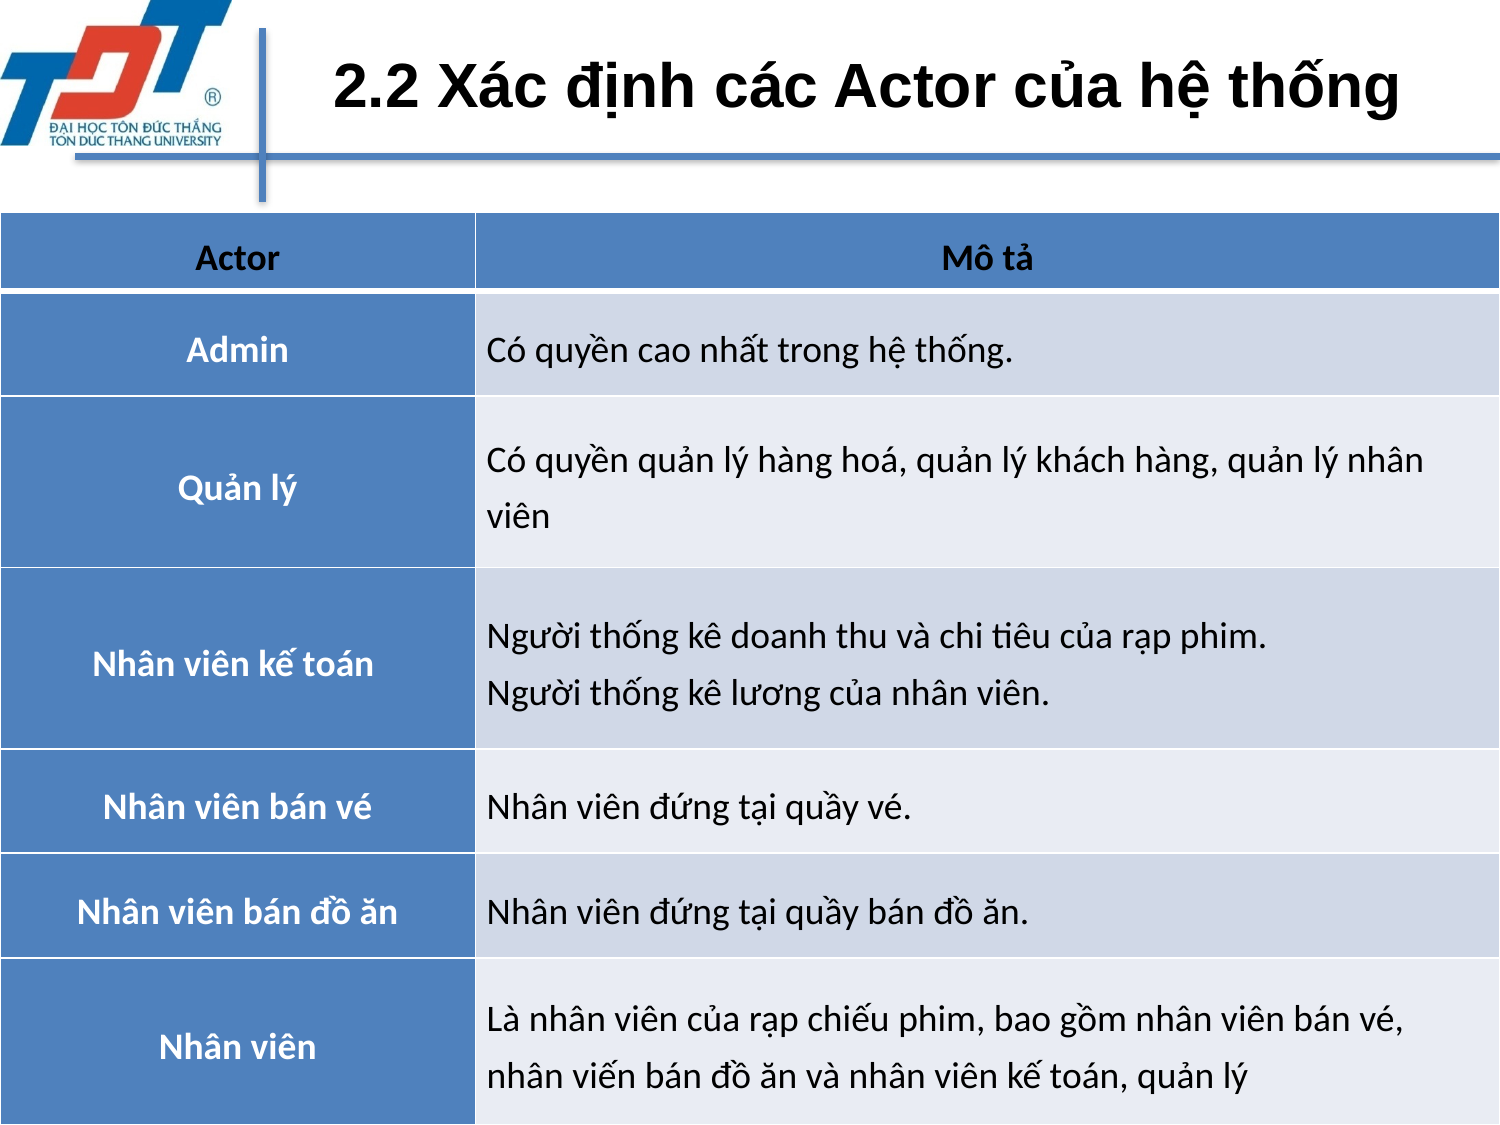

2.2 Xác định các Actor của hệ thống
| Actor | Mô tả |
| --- | --- |
| Admin | Có quyền cao nhất trong hệ thống. |
| Quản lý | Có quyền quản lý hàng hoá, quản lý khách hàng, quản lý nhân viên |
| Nhân viên kế toán | Người thống kê doanh thu và chi tiêu của rạp phim. Người thống kê lương của nhân viên. |
| Nhân viên bán vé | Nhân viên đứng tại quầy vé. |
| Nhân viên bán đồ ăn | Nhân viên đứng tại quầy bán đồ ăn. |
| Nhân viên | Là nhân viên của rạp chiếu phim, bao gồm nhân viên bán vé, nhân viến bán đồ ăn và nhân viên kế toán, quản lý |
21